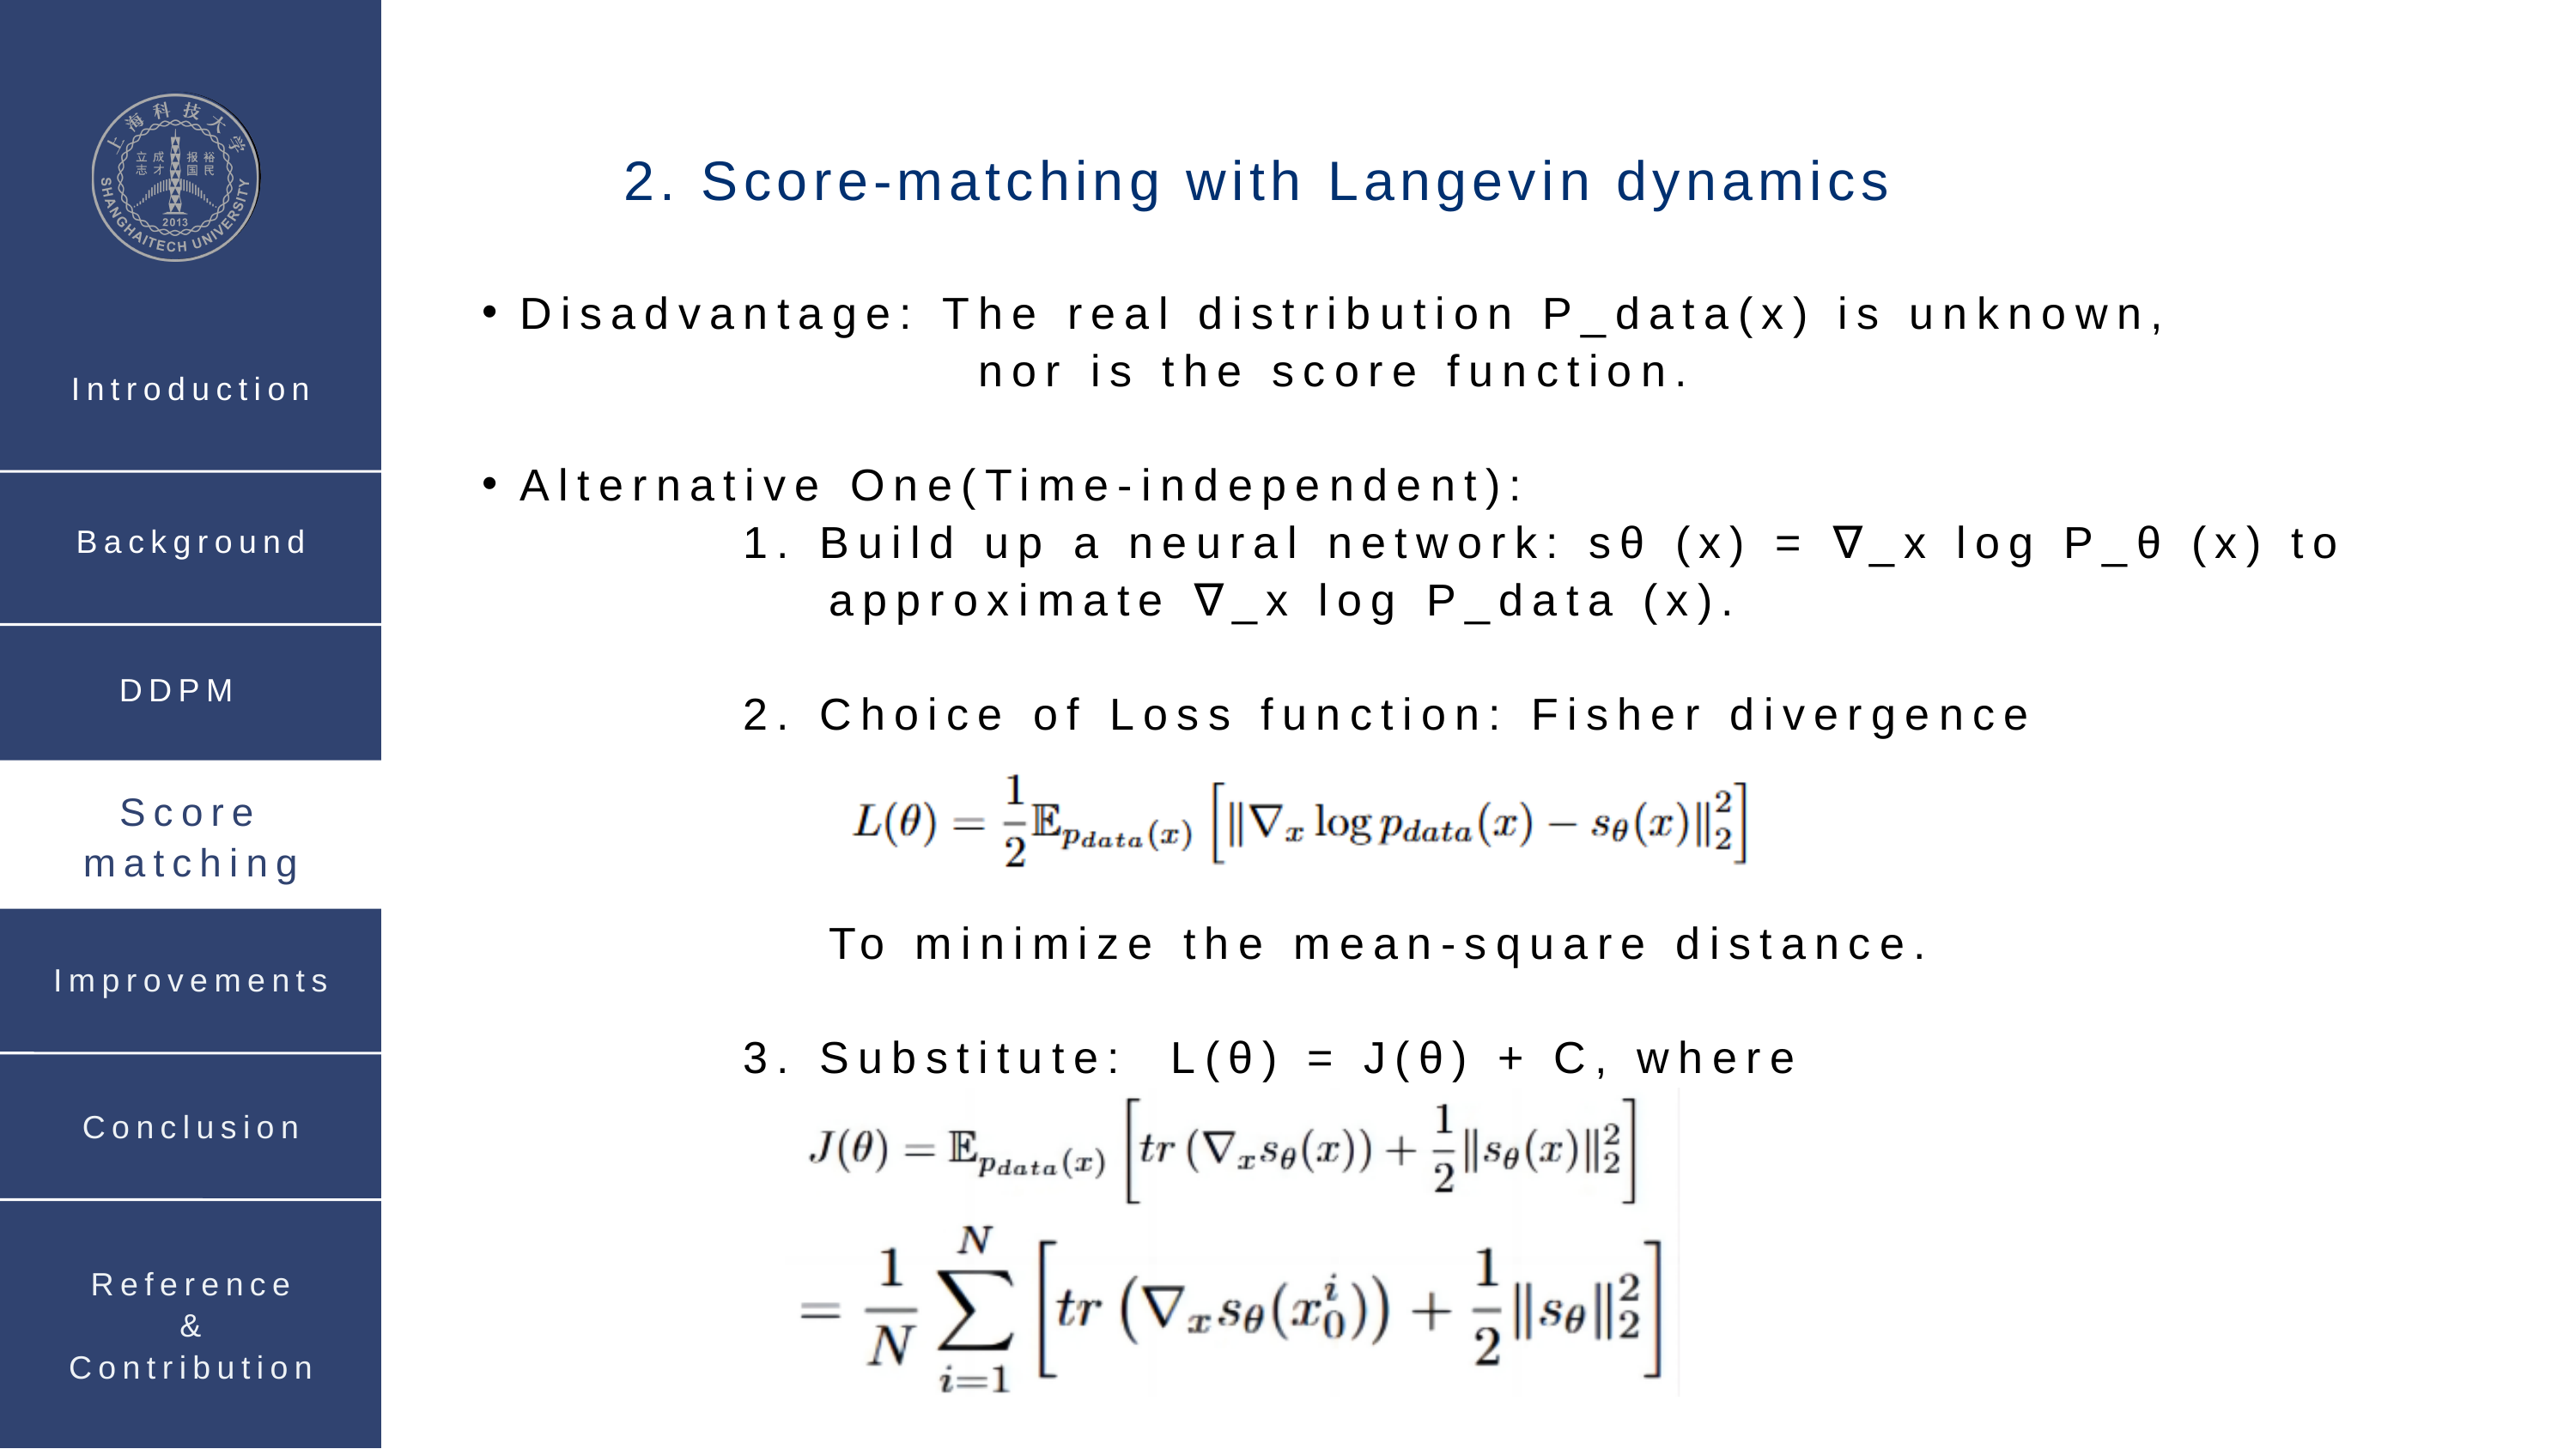

2. Score-matching with Langevin dynamics
Disadvantage: The real distribution P_data(x) is unknown,
                         nor is the score function.

Alternative One(Time-independent):
              1. Build up a neural network: sθ (x) = ∇_x log P_θ (x) to
                  approximate ∇_x log P_data (x).

              2. Choice of Loss function: Fisher divergence

                  To minimize the mean-square distance.

              3. Substitute:  L(θ) = J(θ) + C, where

Introduction

Background

DDPM

Score matching
Improvements

Conclusion

Reference
&
Contribution